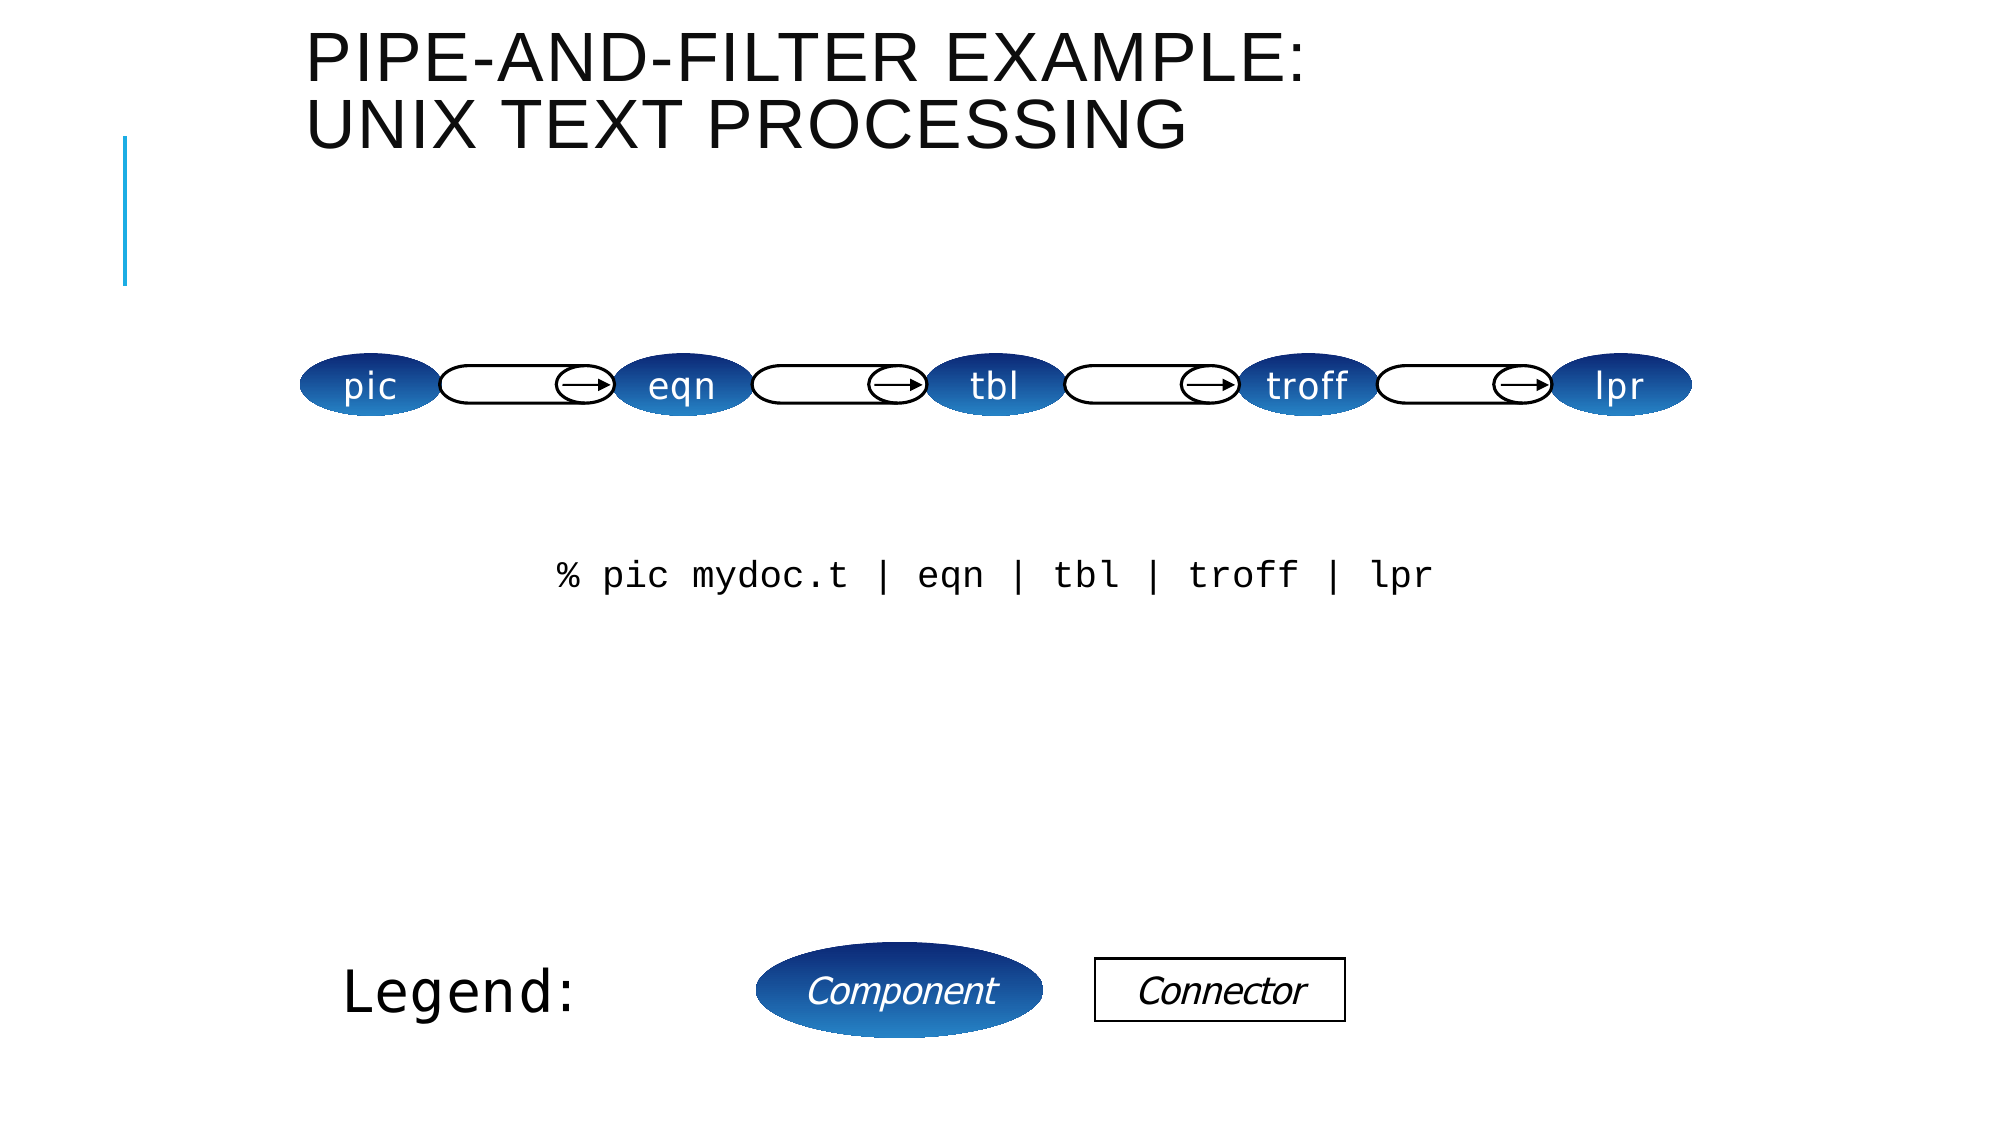

# Pipe-and-Filter Example: UNIX Text Processing
pic
eqn
tbl
troff
lpr

% pic mydoc.t | eqn | tbl | troff | lpr
Component
Legend:
Connector